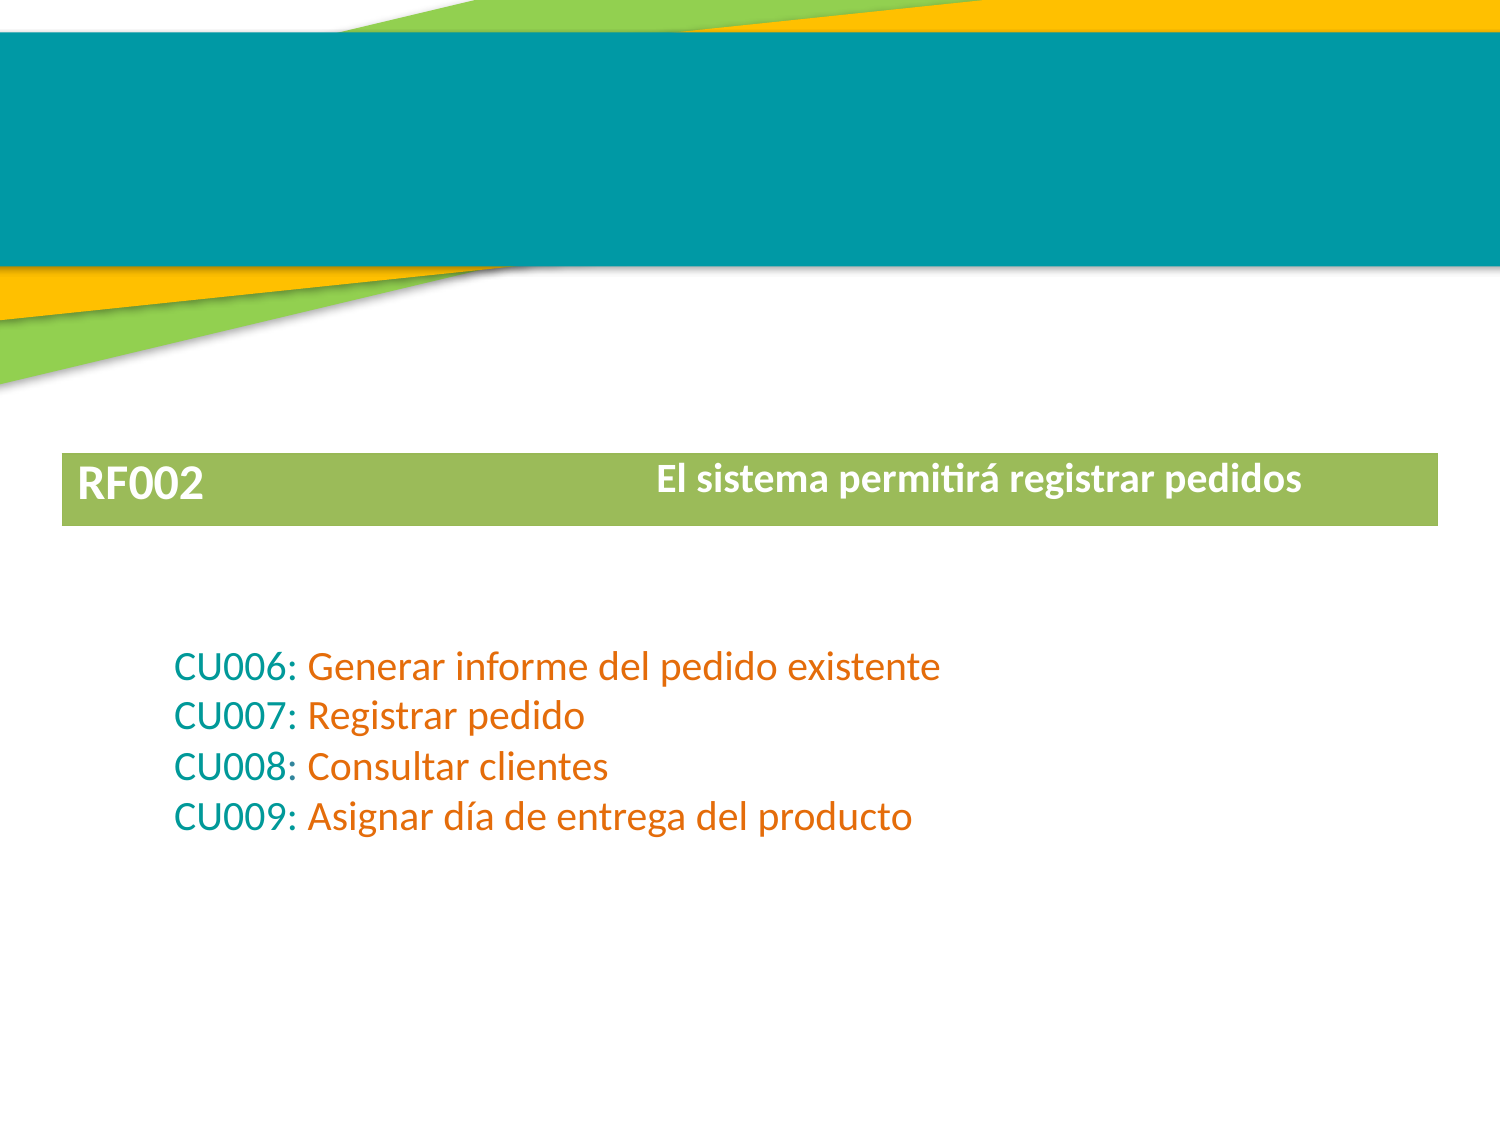

| RF002 | El sistema permitirá registrar pedidos |
| --- | --- |
CU006: Generar informe del pedido existente
CU007: Registrar pedido
CU008: Consultar clientes
CU009: Asignar día de entrega del producto